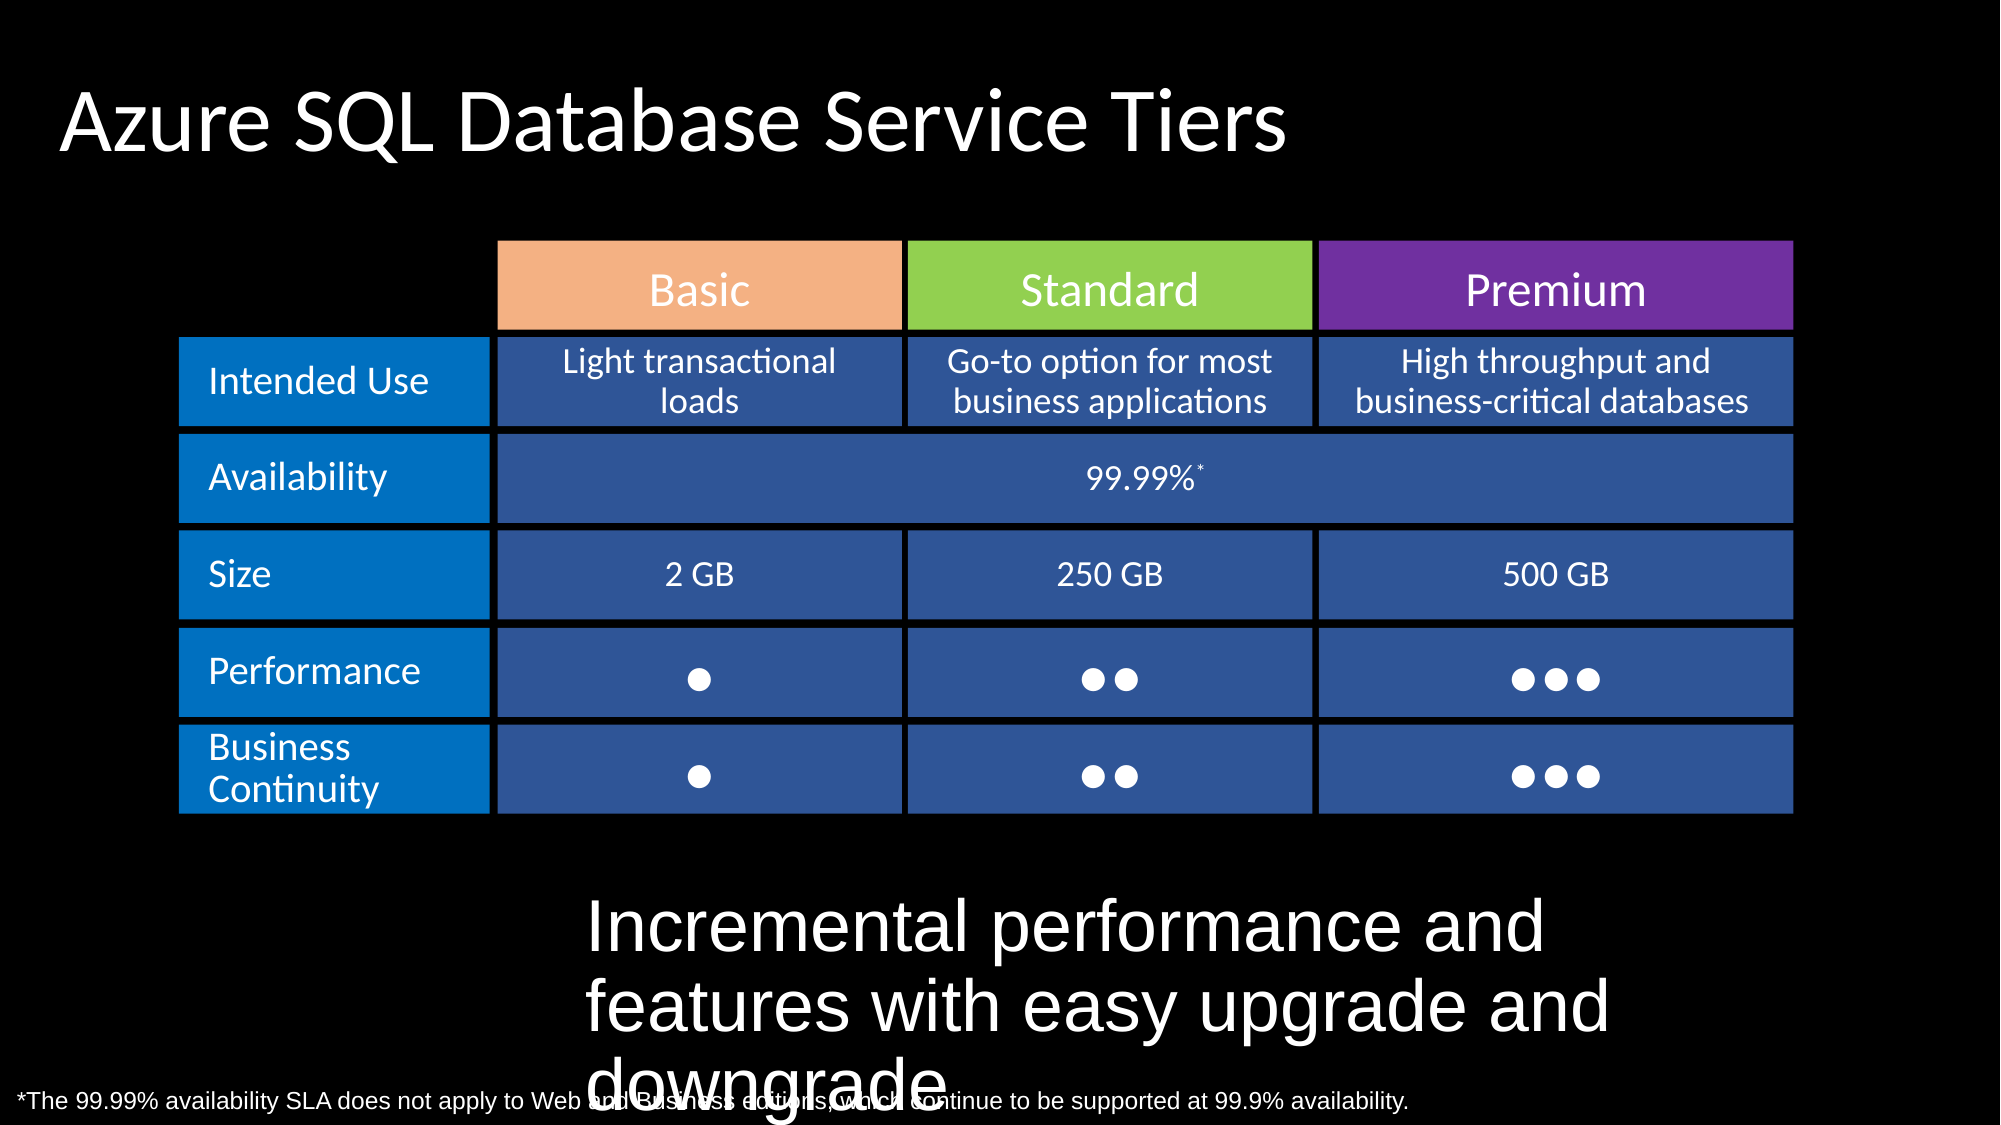

# Azure SQL Database Service Tiers
Basic
Standard
Premium
Intended Use
Light transactional loads
Go-to option for most business applications
High throughput and business-critical databases
Availability
99.99%*
Size
2 GB
250 GB
500 GB
Performance
•
••
•••
Business Continuity
•
••
•••
Incremental performance and features with easy upgrade and downgrade
*The 99.99% availability SLA does not apply to Web and Business editions, which continue to be supported at 99.9% availability.